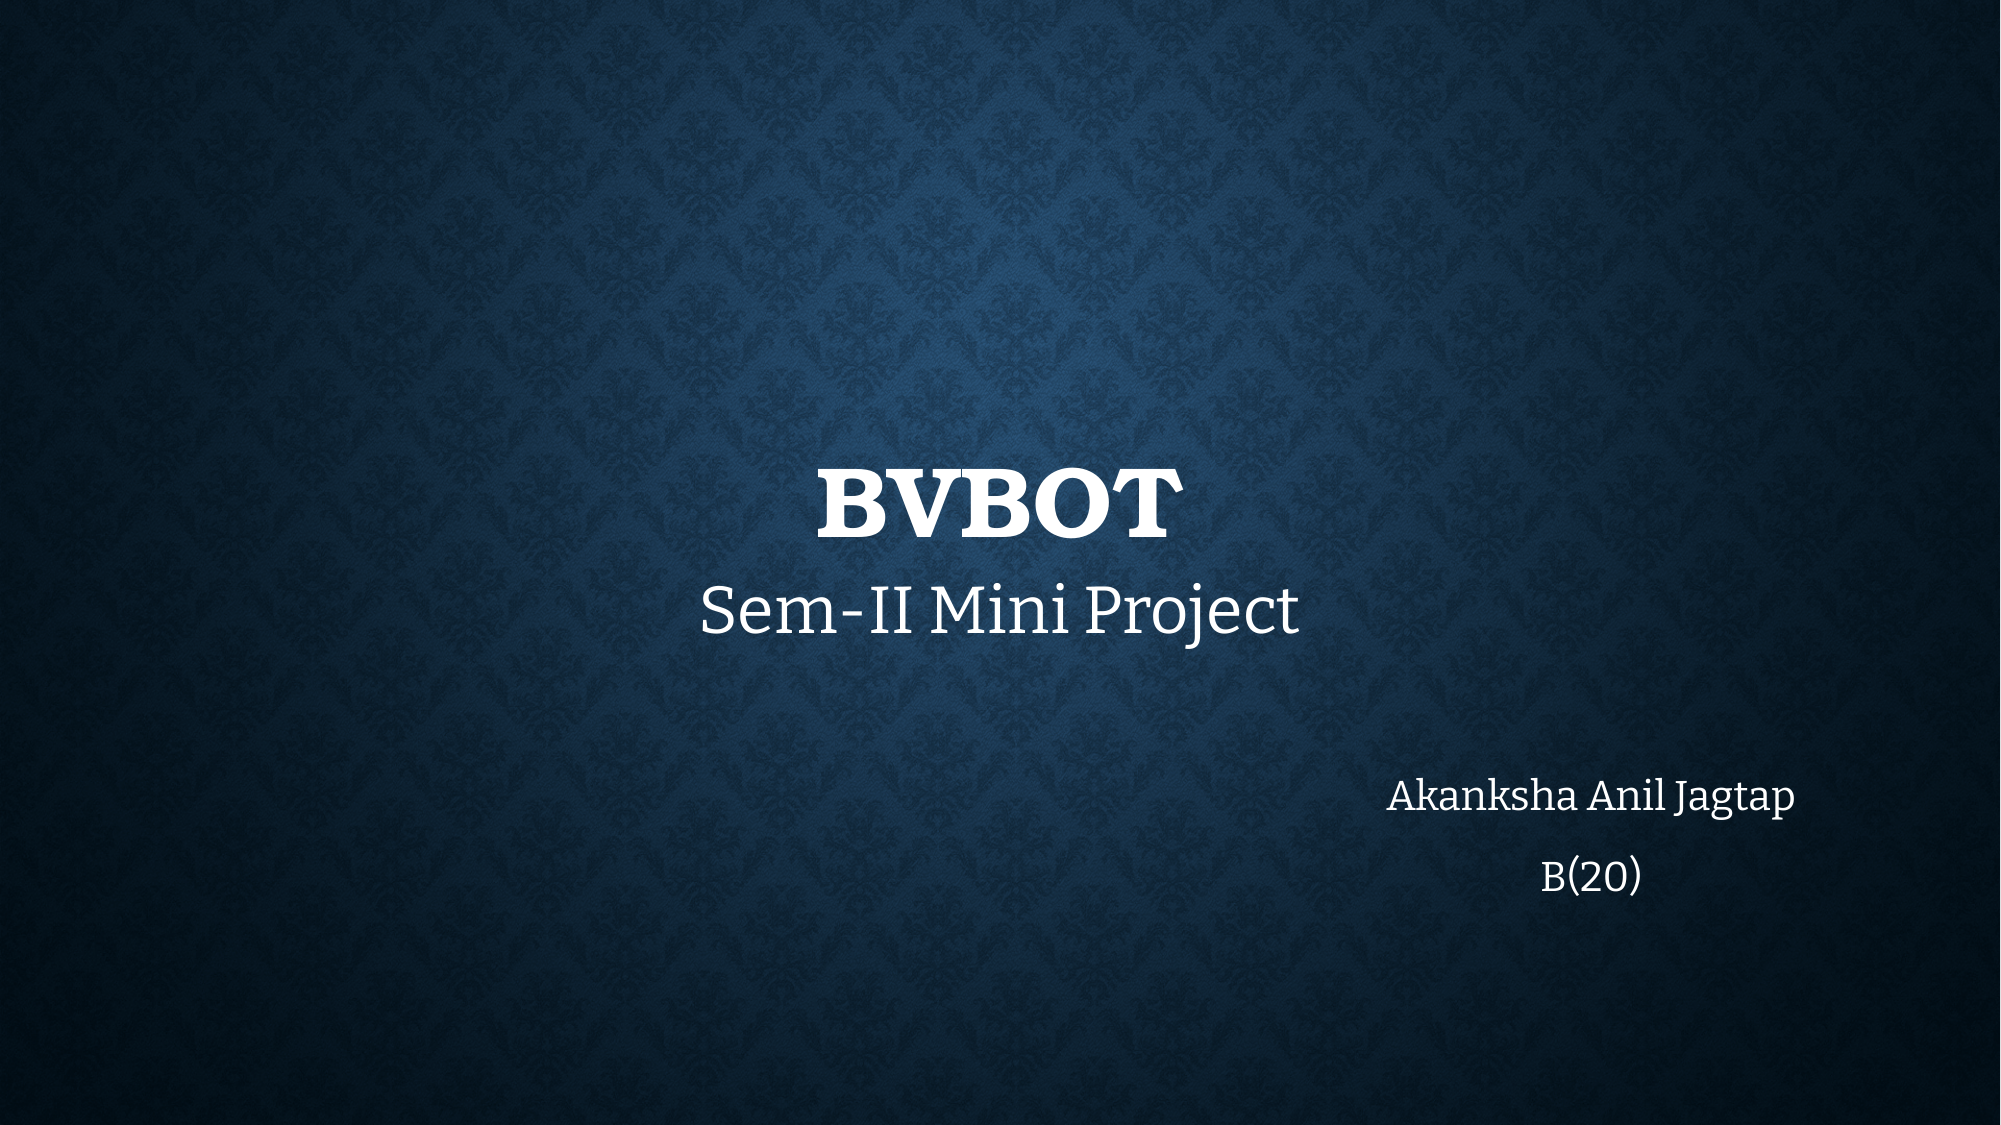

# BVBot
Sem-II Mini Project
Akanksha Anil Jagtap
B(20)